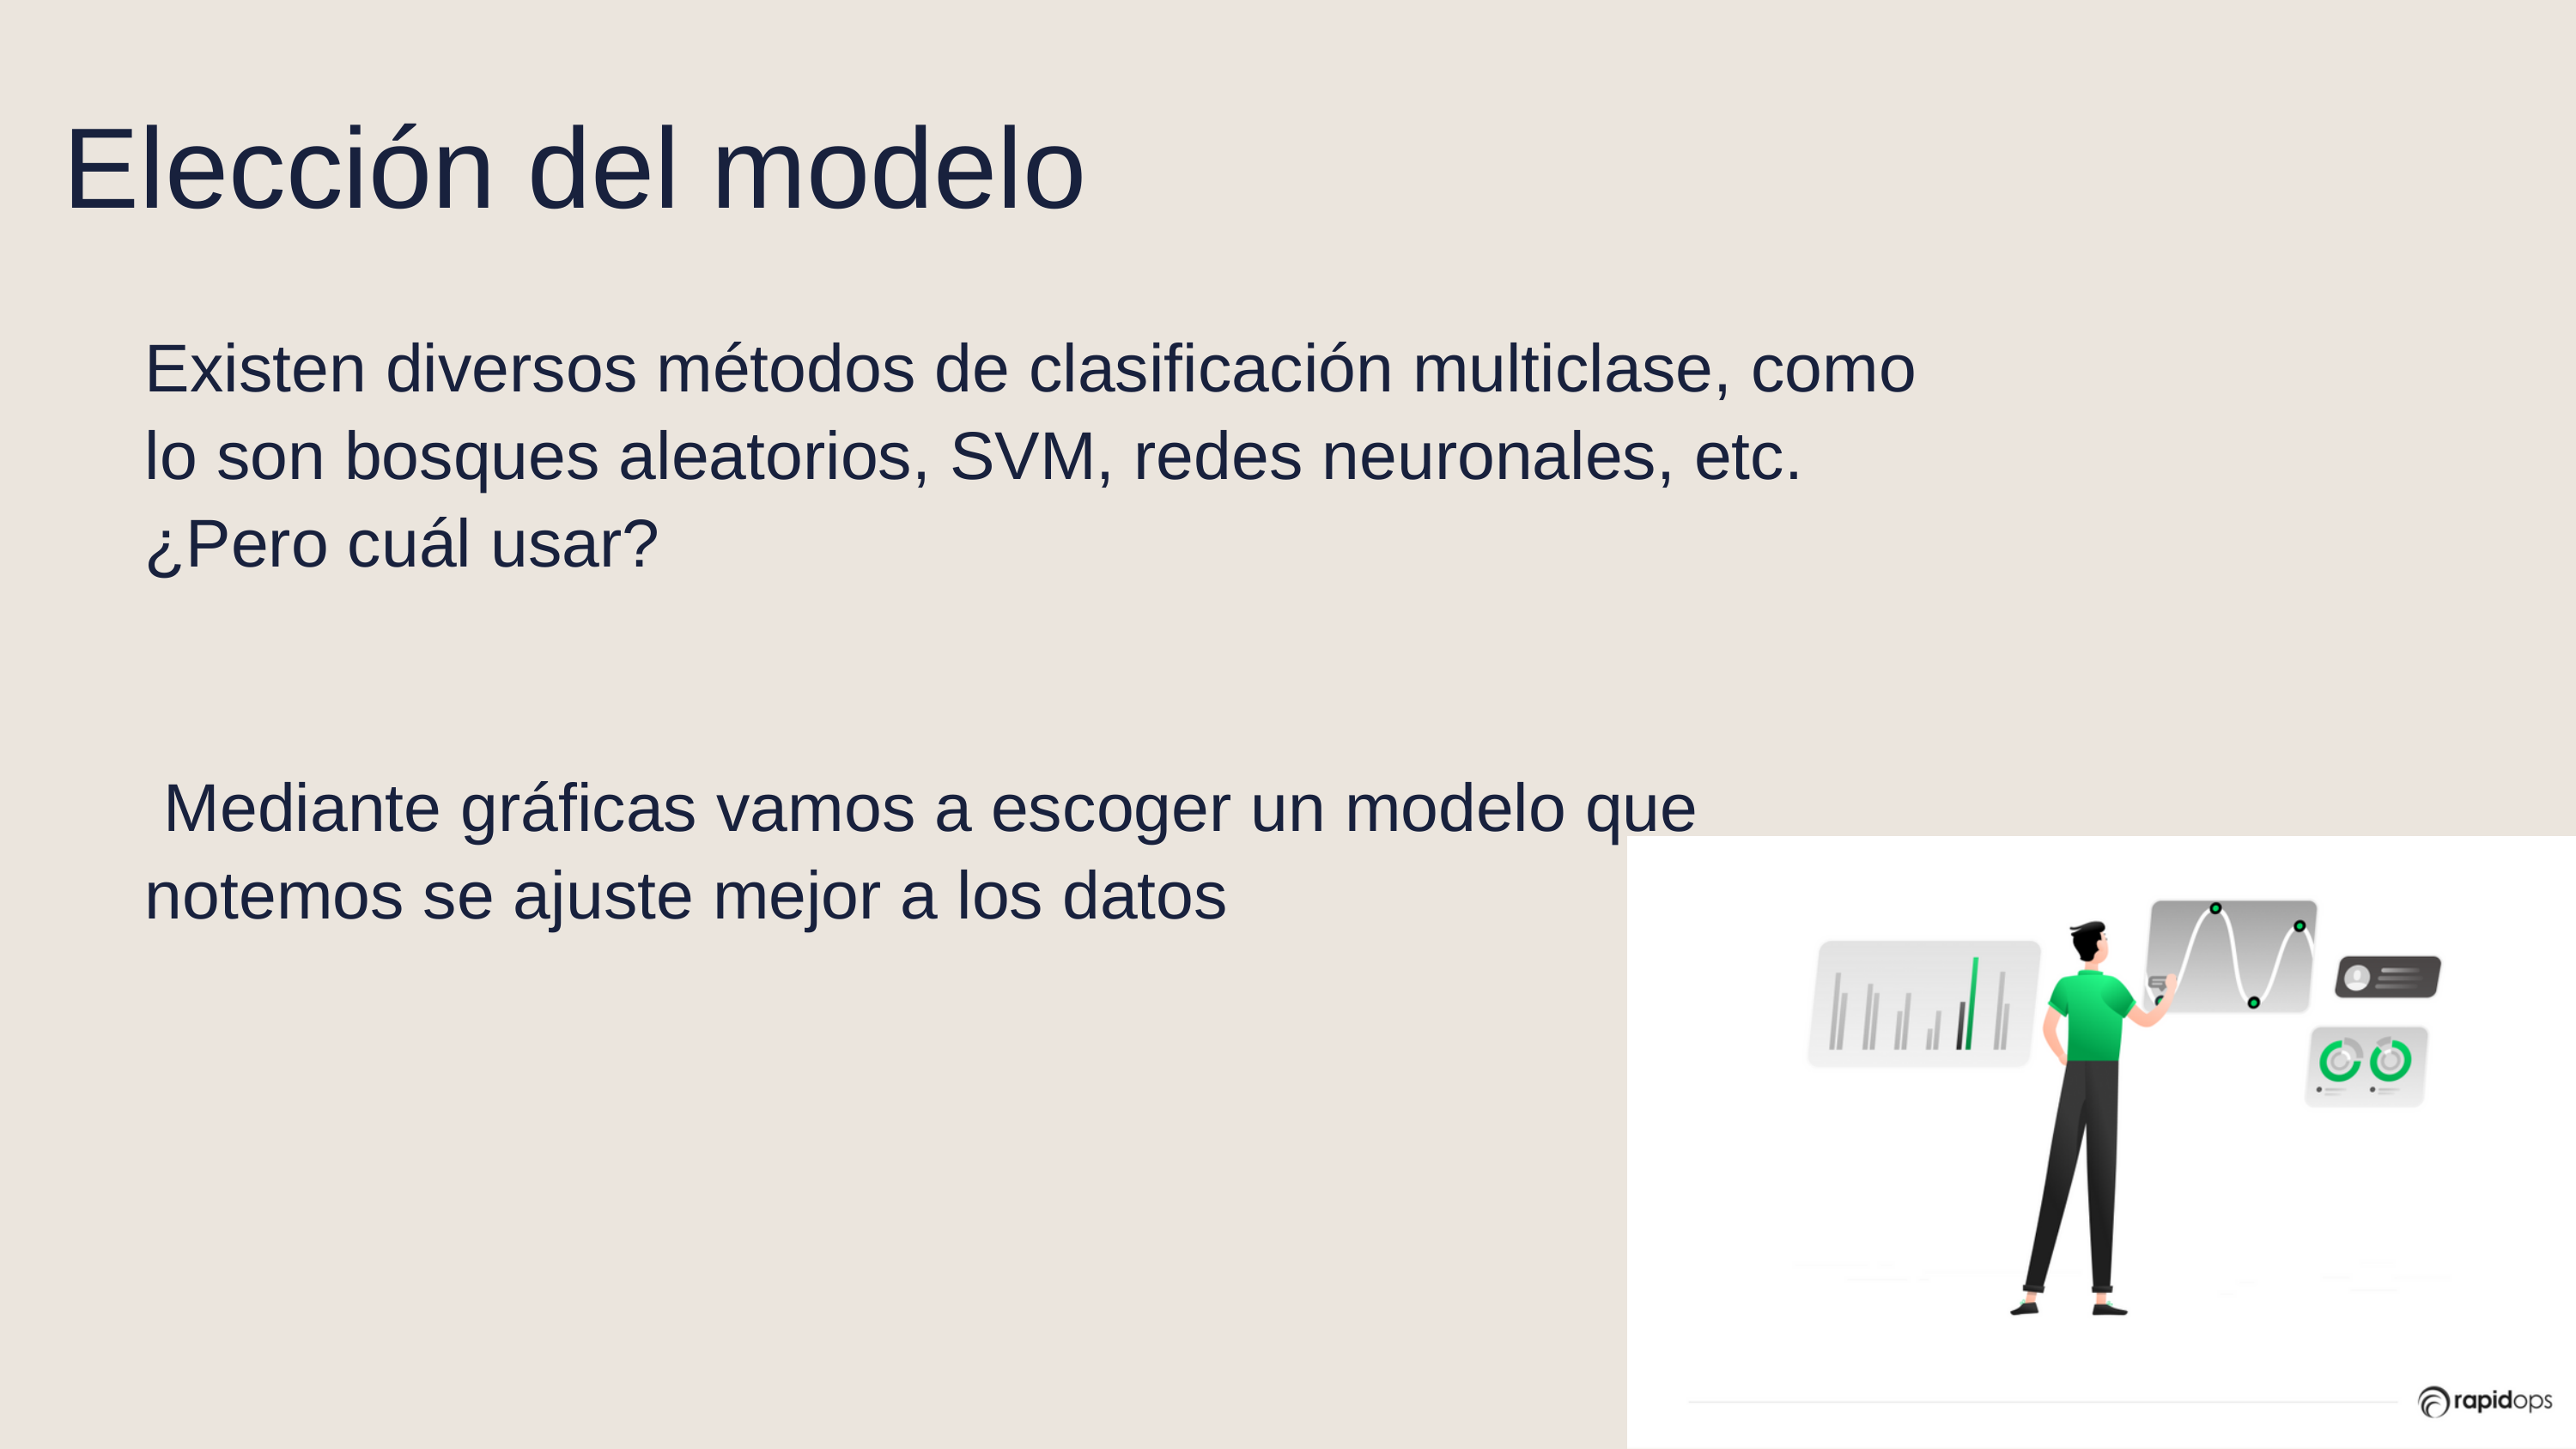

Elección del modelo
Existen diversos métodos de clasificación multiclase, como lo son bosques aleatorios, SVM, redes neuronales, etc. ¿Pero cuál usar?

 Mediante gráficas vamos a escoger un modelo que notemos se ajuste mejor a los datos